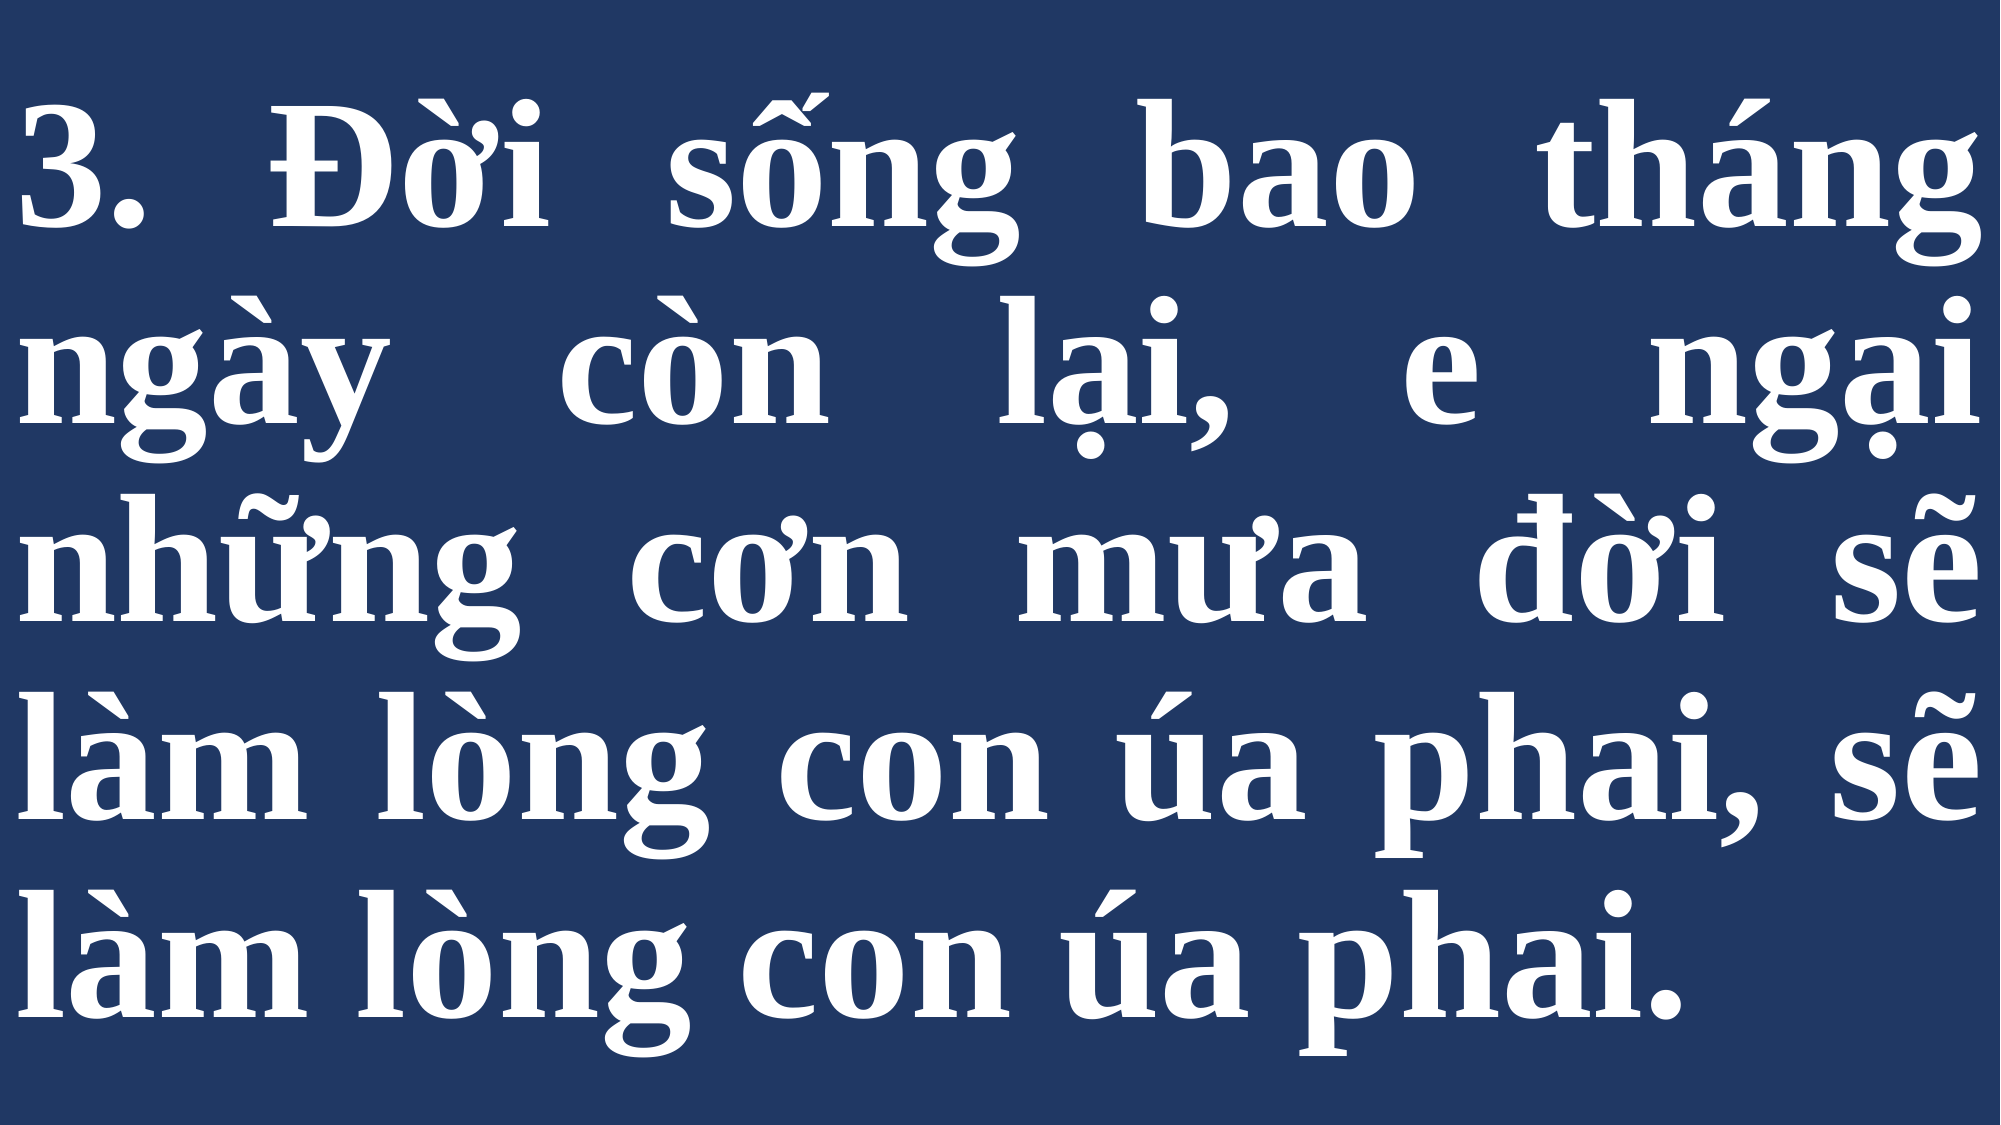

# 3. Ðời sống bao tháng ngày còn lại, e ngại những cơn mưa đời sẽ làm lòng con úa phai, sẽ làm lòng con úa phai.